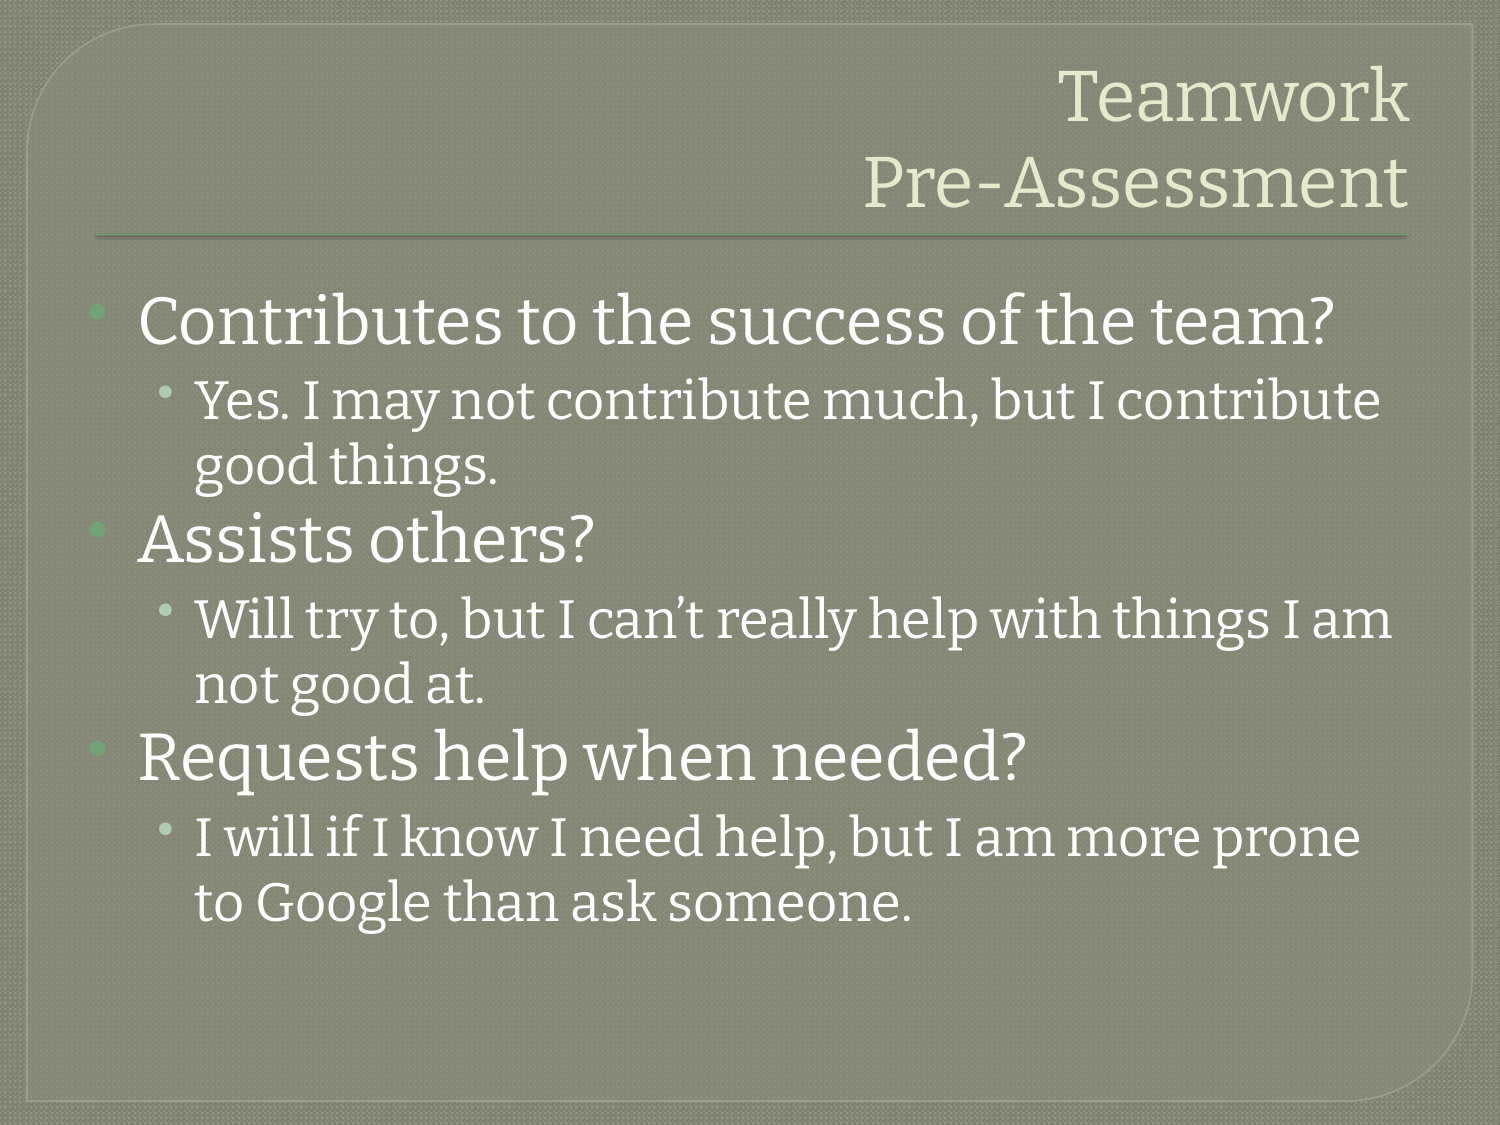

# Teamwork Pre-Assessment
Contributes to the success of the team?
Yes. I may not contribute much, but I contribute good things.
Assists others?
Will try to, but I can’t really help with things I am not good at.
Requests help when needed?
I will if I know I need help, but I am more prone to Google than ask someone.